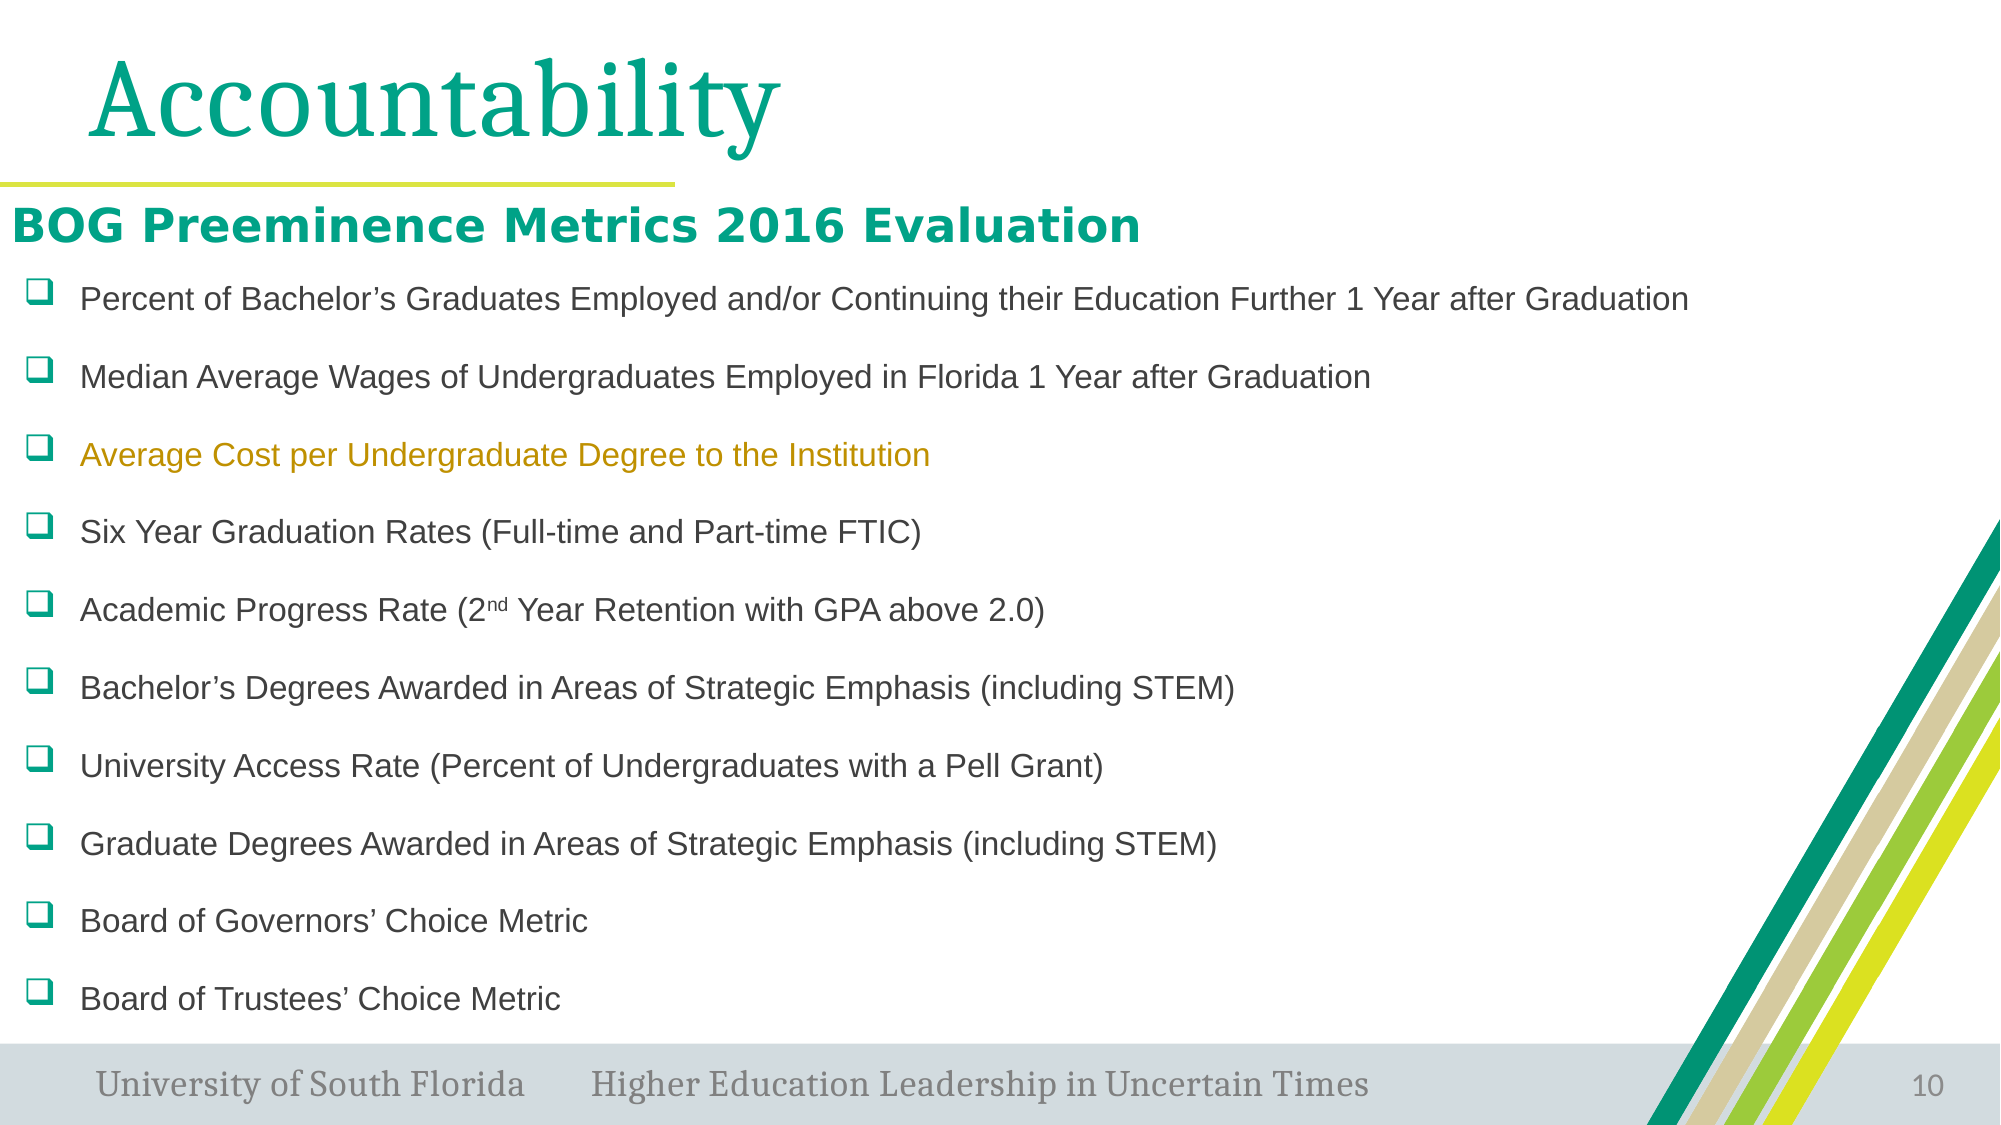

# Accountability
BOG Preeminence Metrics 2016 Evaluation
Percent of Bachelor’s Graduates Employed and/or Continuing their Education Further 1 Year after Graduation
Median Average Wages of Undergraduates Employed in Florida 1 Year after Graduation
Average Cost per Undergraduate Degree to the Institution
Six Year Graduation Rates (Full-time and Part-time FTIC)
Academic Progress Rate (2nd Year Retention with GPA above 2.0)
Bachelor’s Degrees Awarded in Areas of Strategic Emphasis (including STEM)
University Access Rate (Percent of Undergraduates with a Pell Grant)
Graduate Degrees Awarded in Areas of Strategic Emphasis (including STEM)
Board of Governors’ Choice Metric
Board of Trustees’ Choice Metric

10